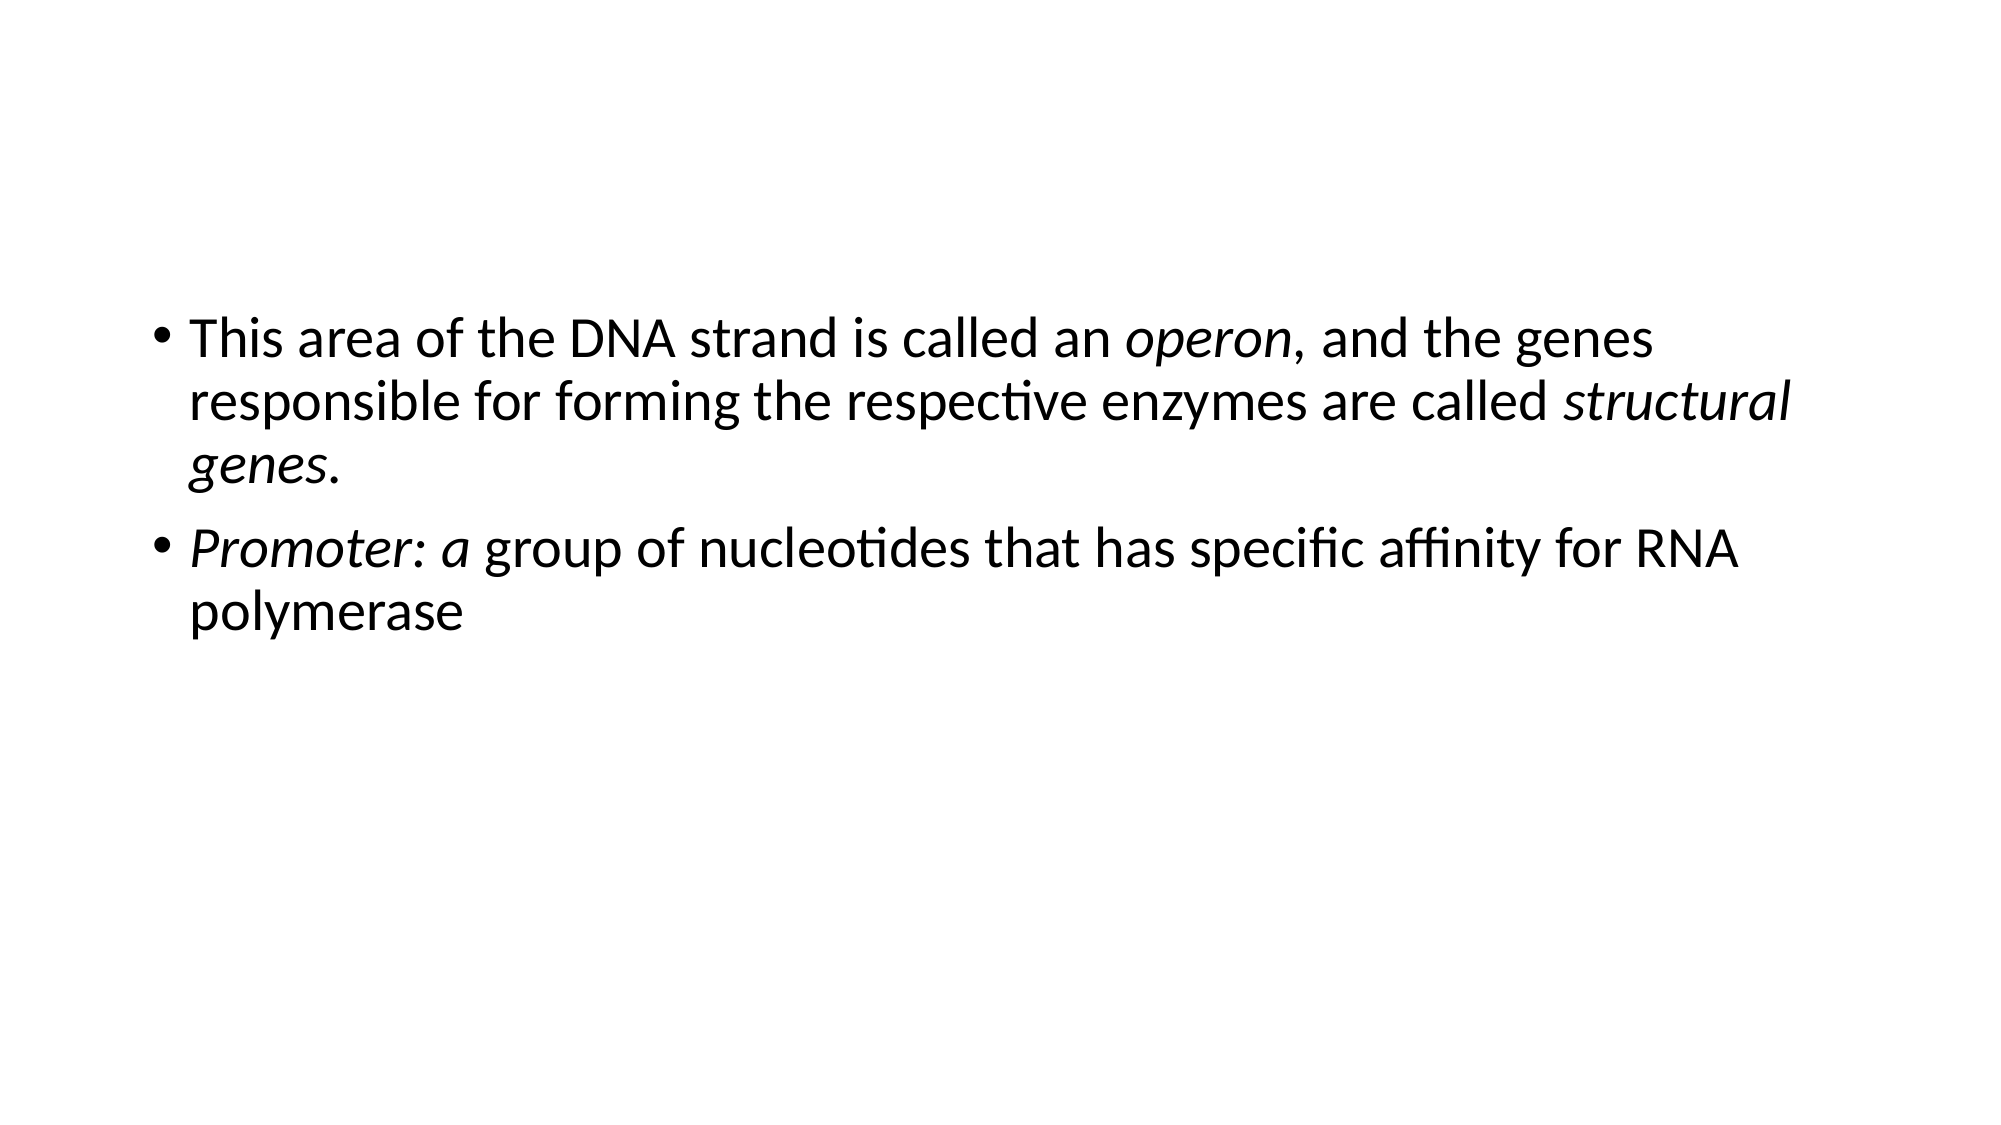

#
This area of the DNA strand is called an operon, and the genes responsible for forming the respective enzymes are called structural genes.
Promoter: a group of nucleotides that has specific affinity for RNA polymerase